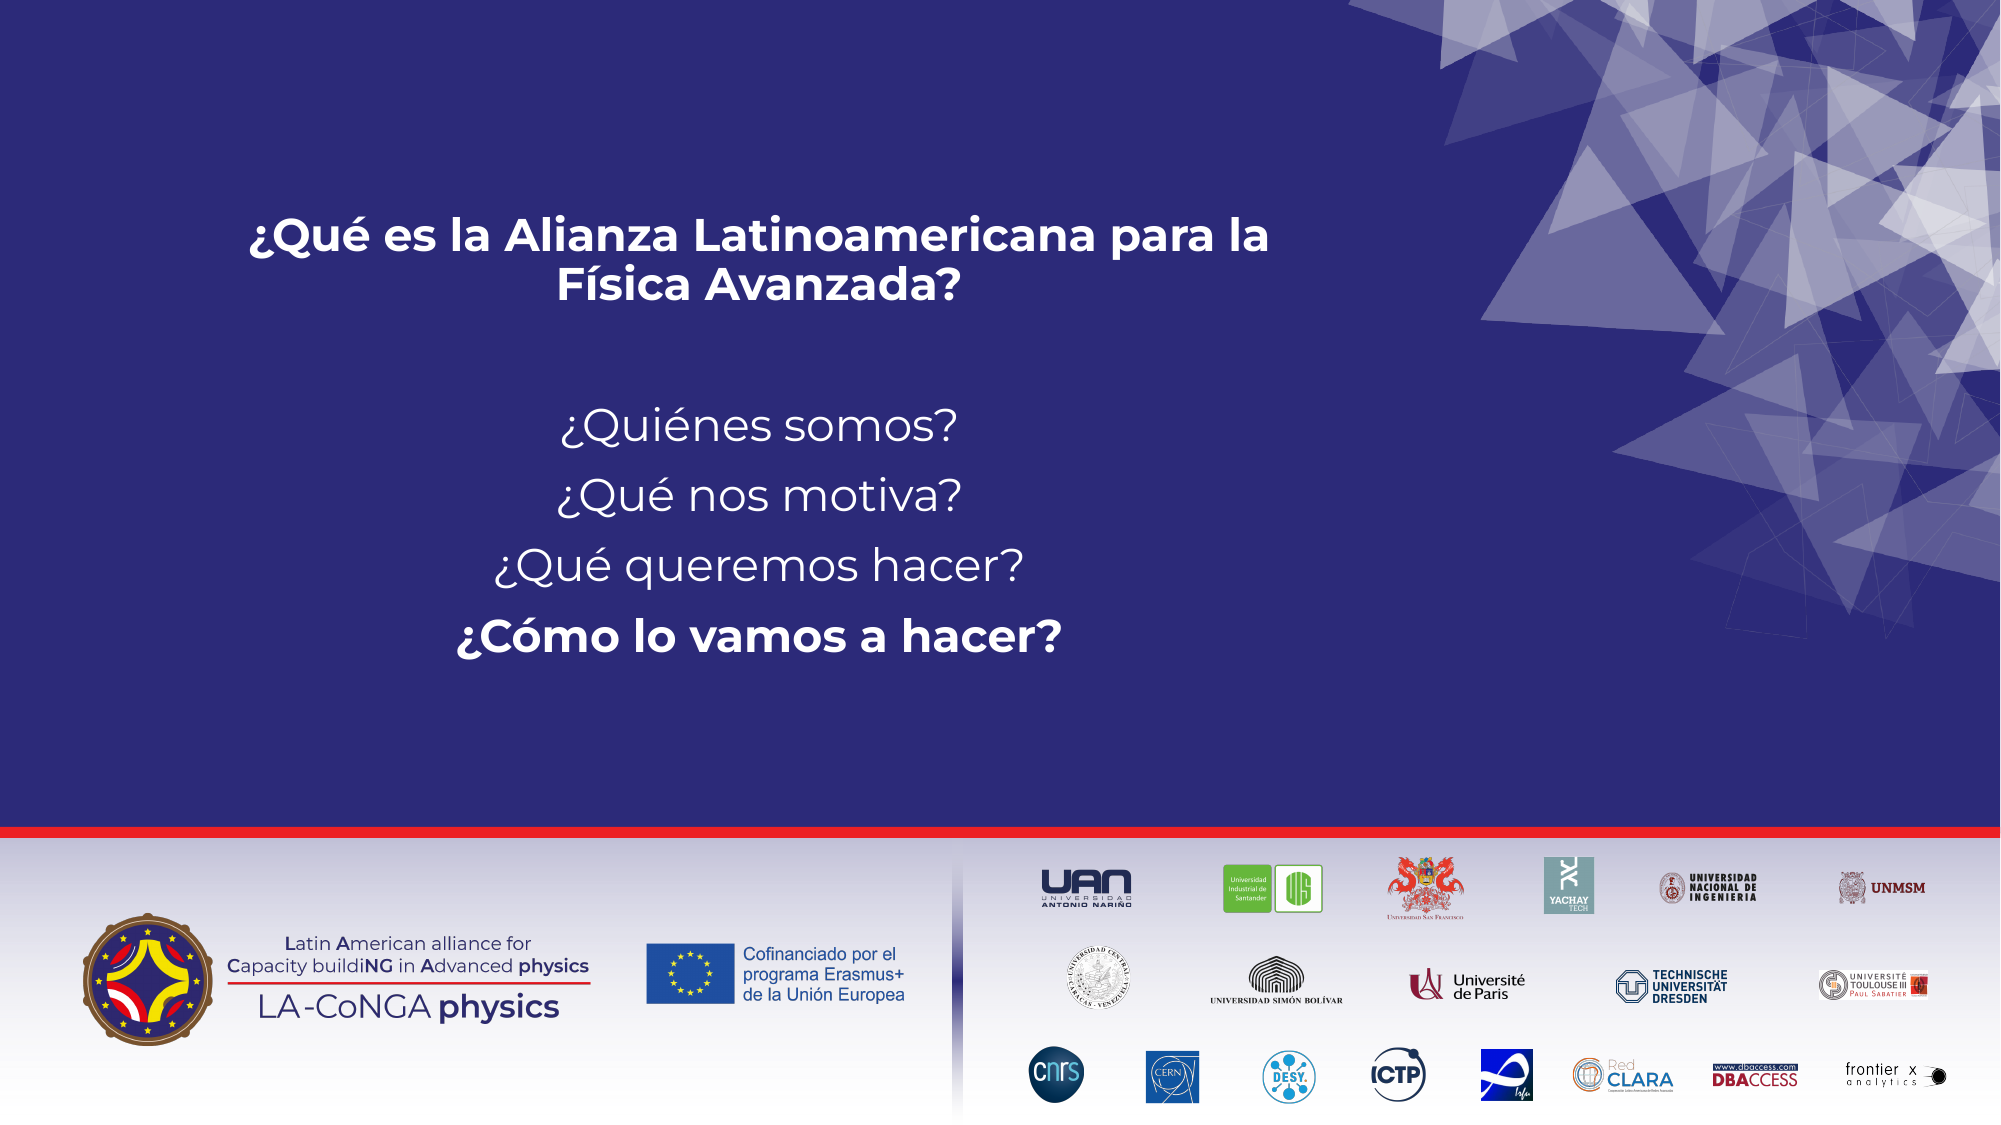

¿Qué es la Alianza Latinoamericana para la Física Avanzada?

¿Quiénes somos?
¿Qué nos motiva?
¿Qué queremos hacer?
¿Cómo lo vamos a hacer?